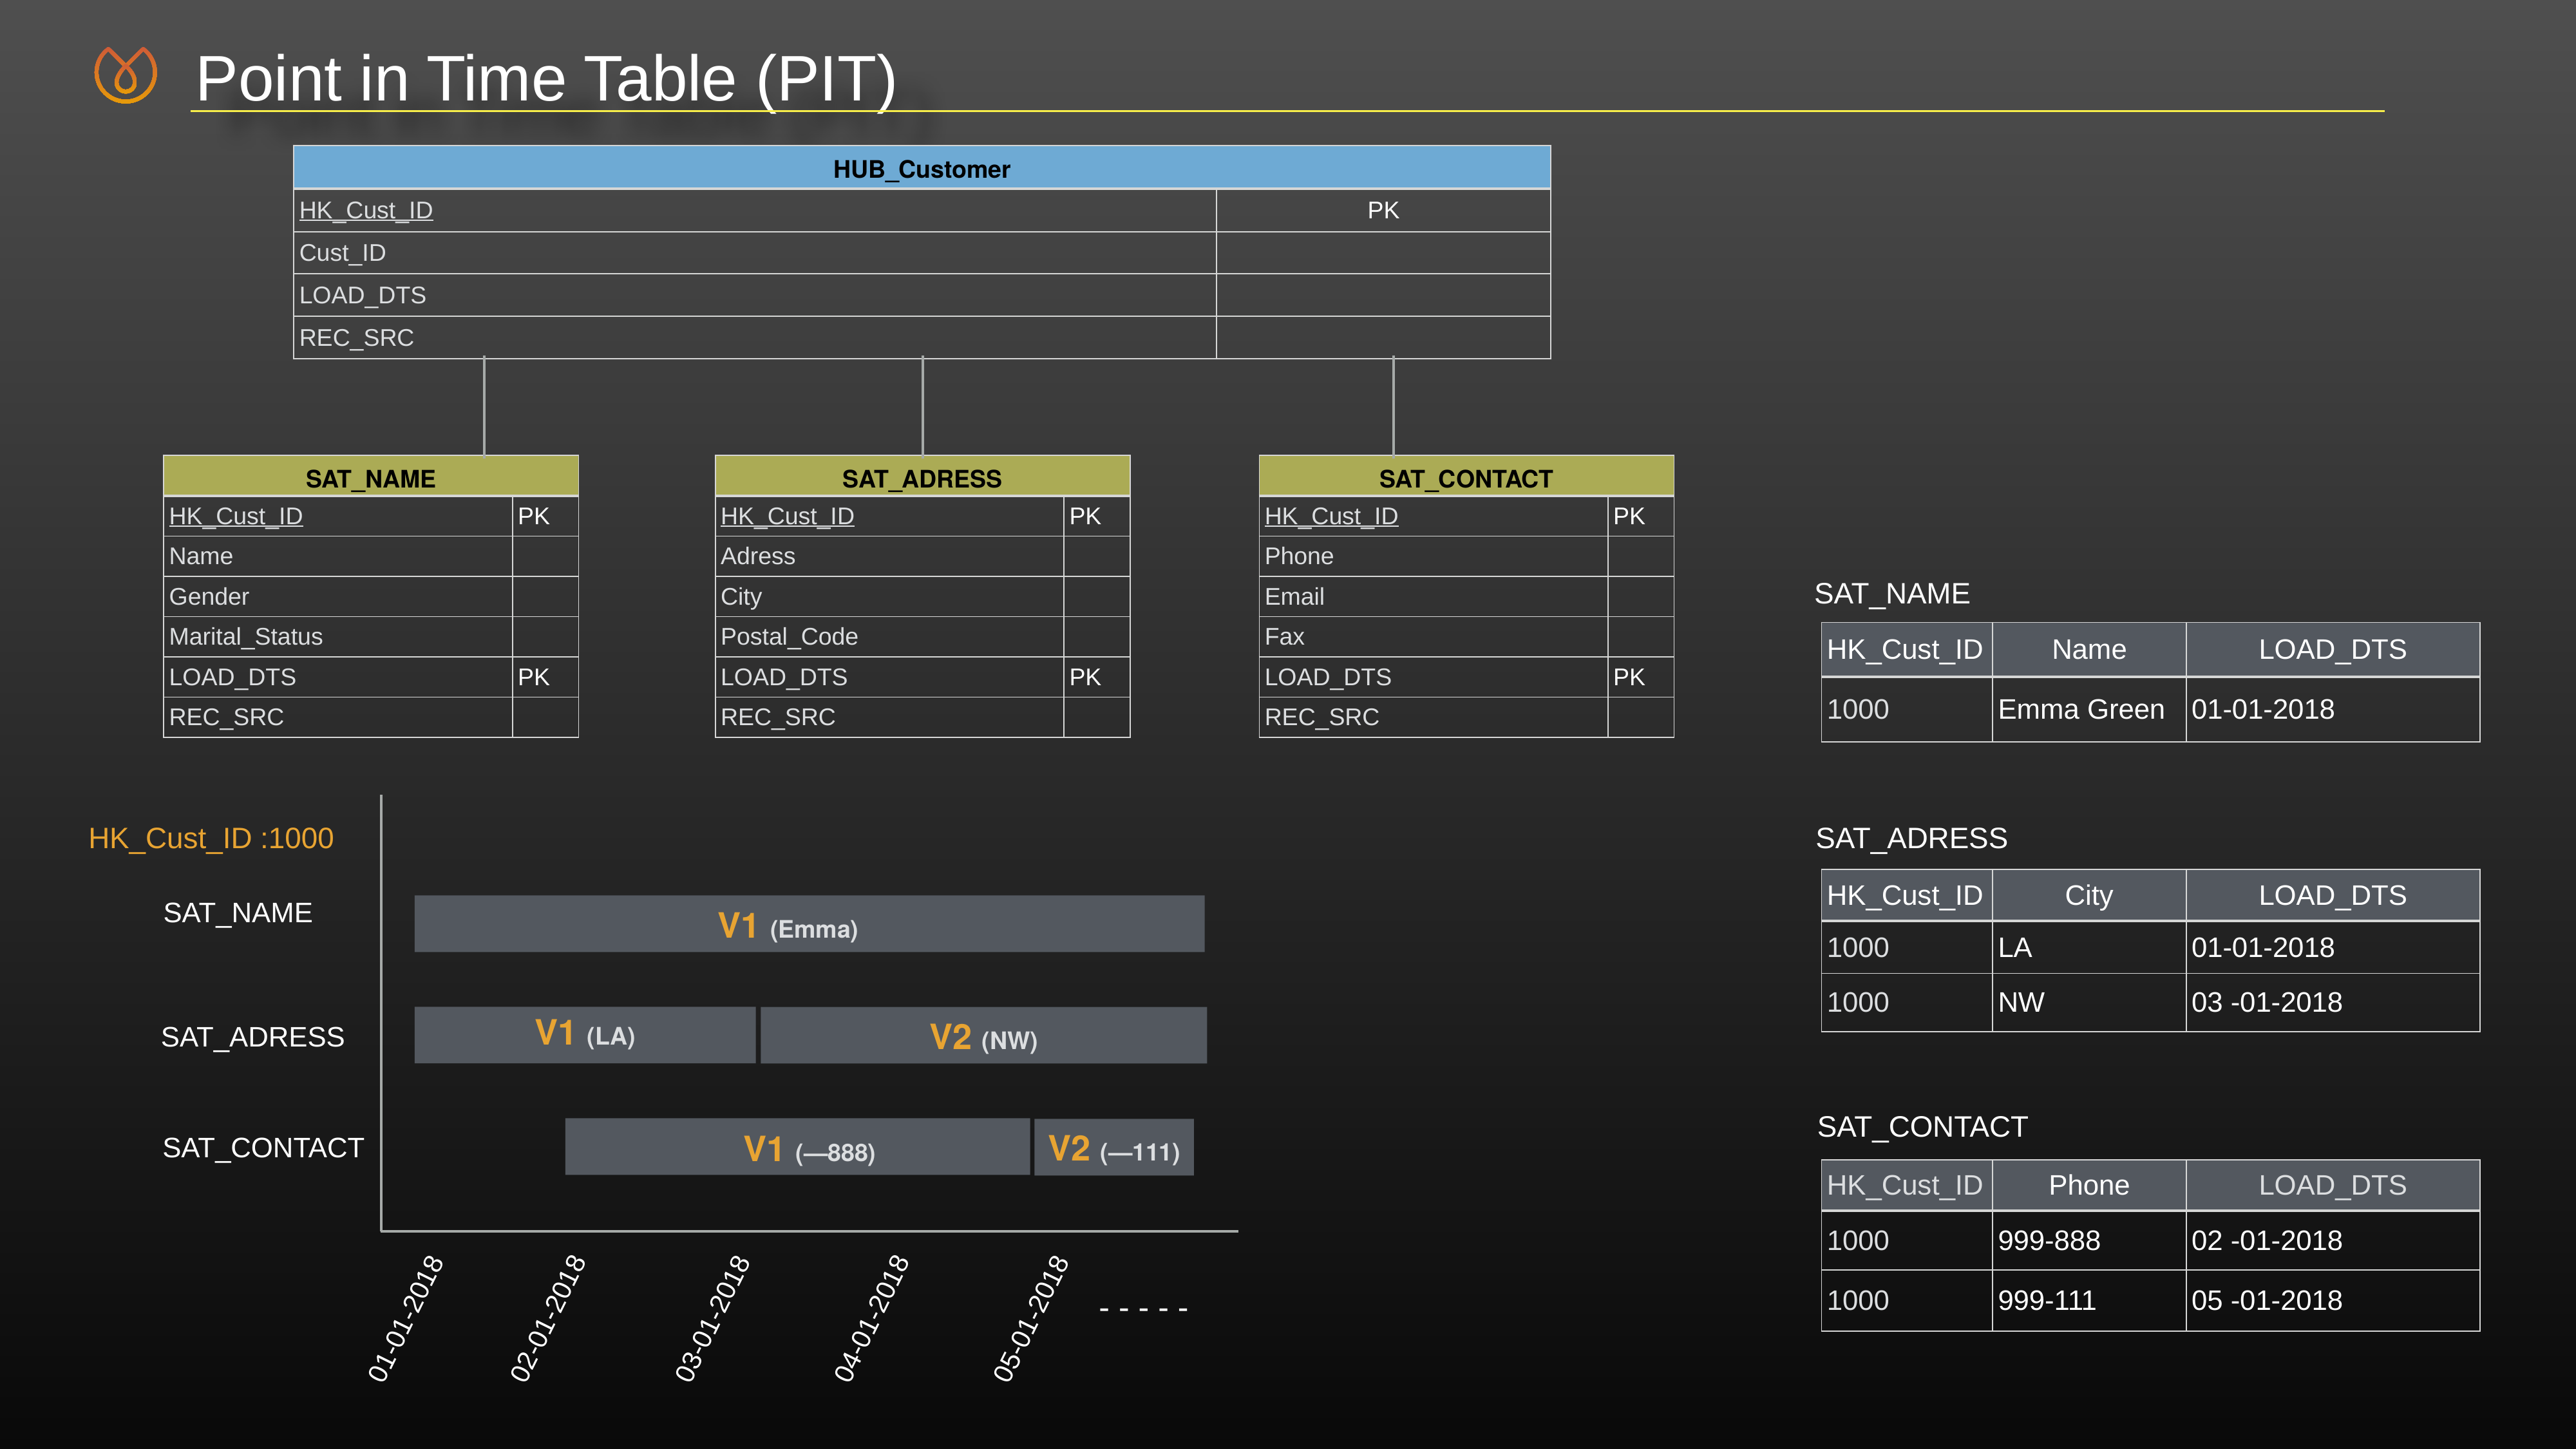

Point in Time Table (PIT)

| HUB\_Customer |  |
| --- | --- |
| HK\_Cust\_ID | PK |
| Cust\_ID |  |
| LOAD\_DTS |  |
| REC\_SRC |  |

| SAT\_NAME |  |
| --- | --- |
| HK\_Cust\_ID | PK |
| Name |  |
| Gender |  |
| Marital\_Status |  |
| LOAD\_DTS | PK |
| REC\_SRC |  |
| SAT\_ADRESS |  |
| --- | --- |
| HK\_Cust\_ID | PK |
| Adress |  |
| City |  |
| Postal\_Code |  |
| LOAD\_DTS | PK |
| REC\_SRC |  |
| SAT\_CONTACT |  |
| --- | --- |
| HK\_Cust\_ID | PK |
| Phone |  |
| Email |  |
| Fax |  |
| LOAD\_DTS | PK |
| REC\_SRC |  |
SAT_NAME
| HK\_Cust\_ID | Name | LOAD\_DTS |
| --- | --- | --- |
| 1000 | Emma Green | 01-01-2018 |
SAT_ADRESS
| HK\_Cust\_ID | City | LOAD\_DTS |
| --- | --- | --- |
| 1000 | LA | 01-01-2018 |
| 1000 | NW | 03 -01-2018 |
SAT_CONTACT
| HK\_Cust\_ID | Phone | LOAD\_DTS |
| --- | --- | --- |
| 1000 | 999-888 | 02 -01-2018 |
| 1000 | 999-111 | 05 -01-2018 |

SAT_NAME

V1 (Emma)
V1 (LA)
V2 (NW)

SAT_ADRESS
V2 (—111)

V1 (—888)

SAT_CONTACT

- - - - -
01-01-2018
02-01-2018
03-01-2018
04-01-2018
05-01-2018
HK_Cust_ID :1000